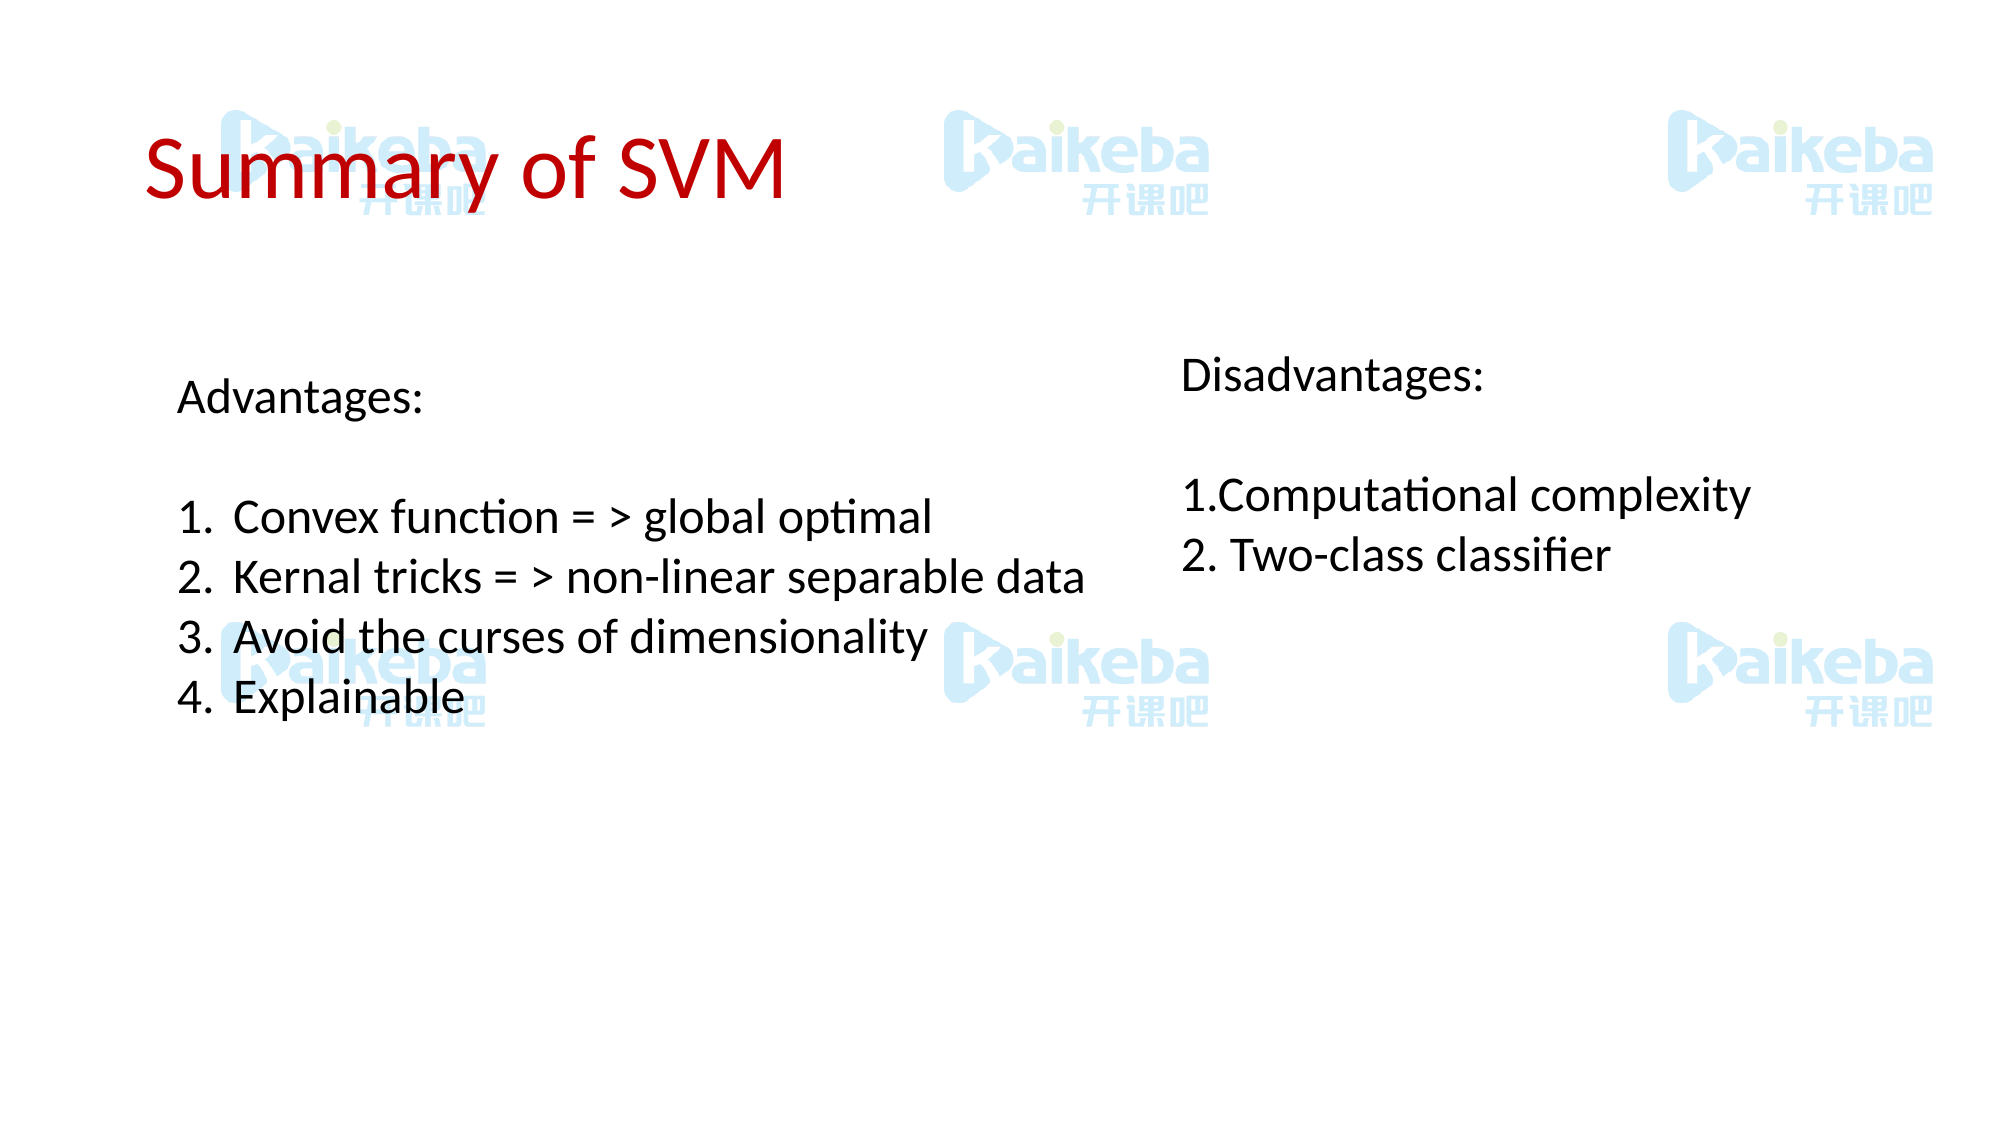

# Summary of SVM
Disadvantages:

1.Computational complexity
2. Two-class classifier
Advantages:

Convex function = > global optimal
Kernal tricks = > non-linear separable data
Avoid the curses of dimensionality
Explainable